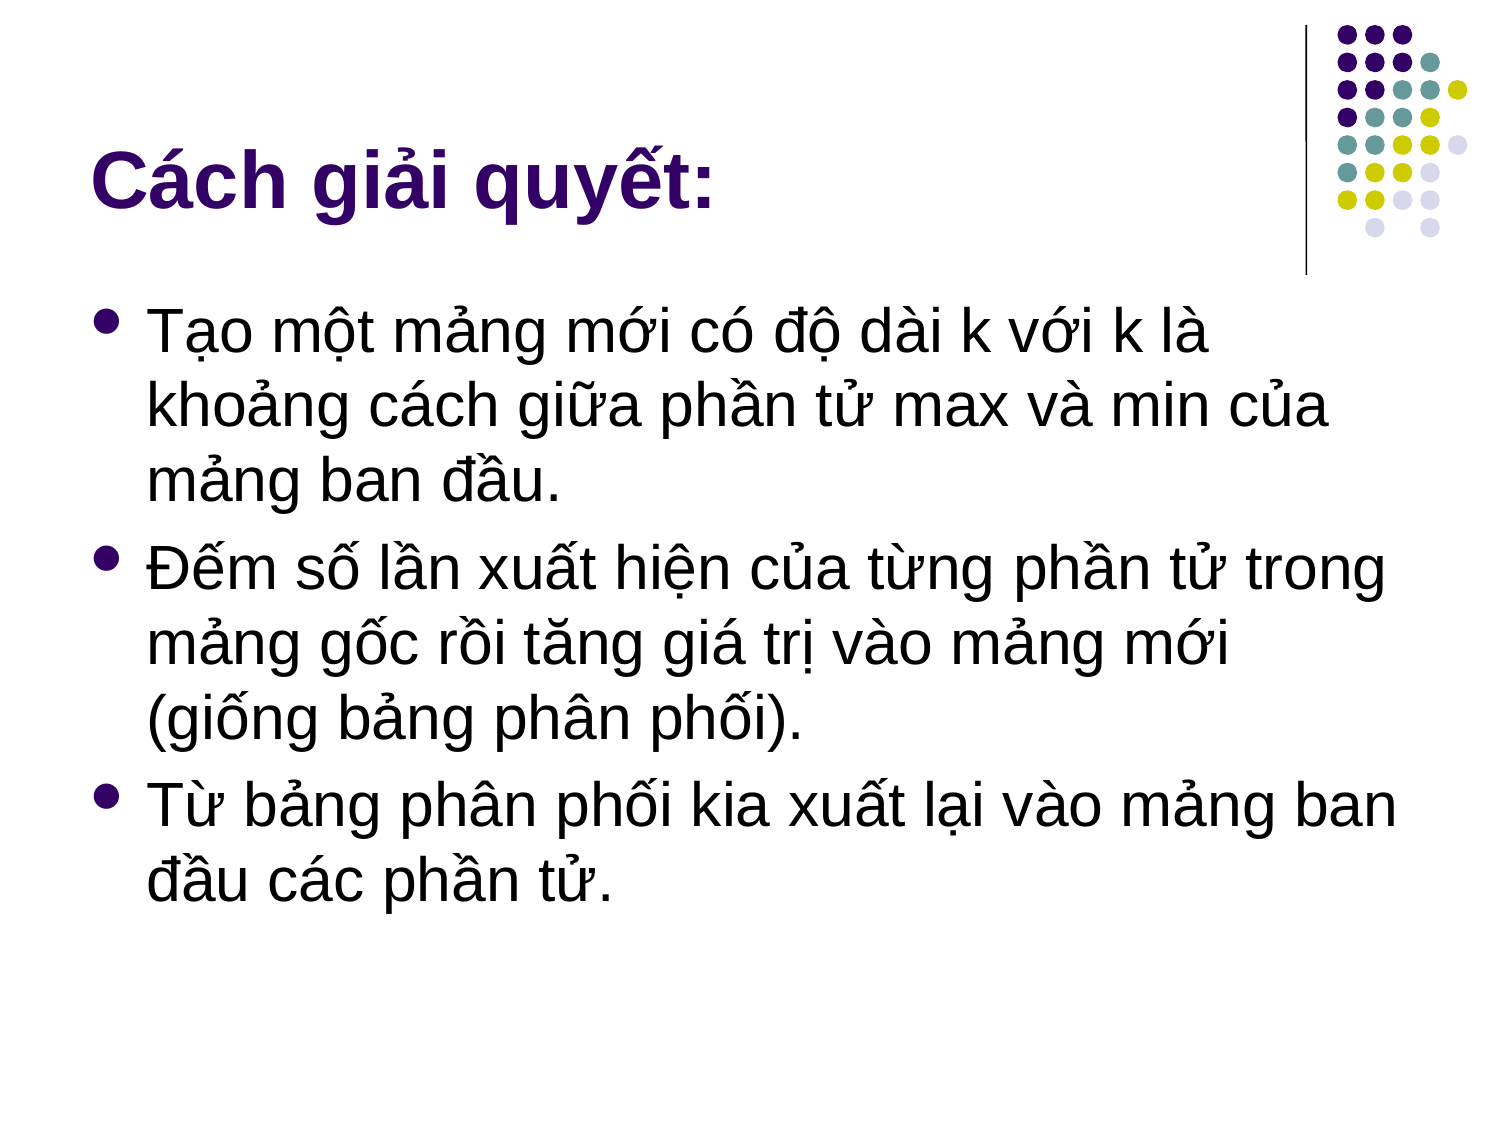

# Cách giải quyết:
Tạo một mảng mới có độ dài k với k là khoảng cách giữa phần tử max và min của mảng ban đầu.
Đếm số lần xuất hiện của từng phần tử trong mảng gốc rồi tăng giá trị vào mảng mới (giống bảng phân phối).
Từ bảng phân phối kia xuất lại vào mảng ban đầu các phần tử.